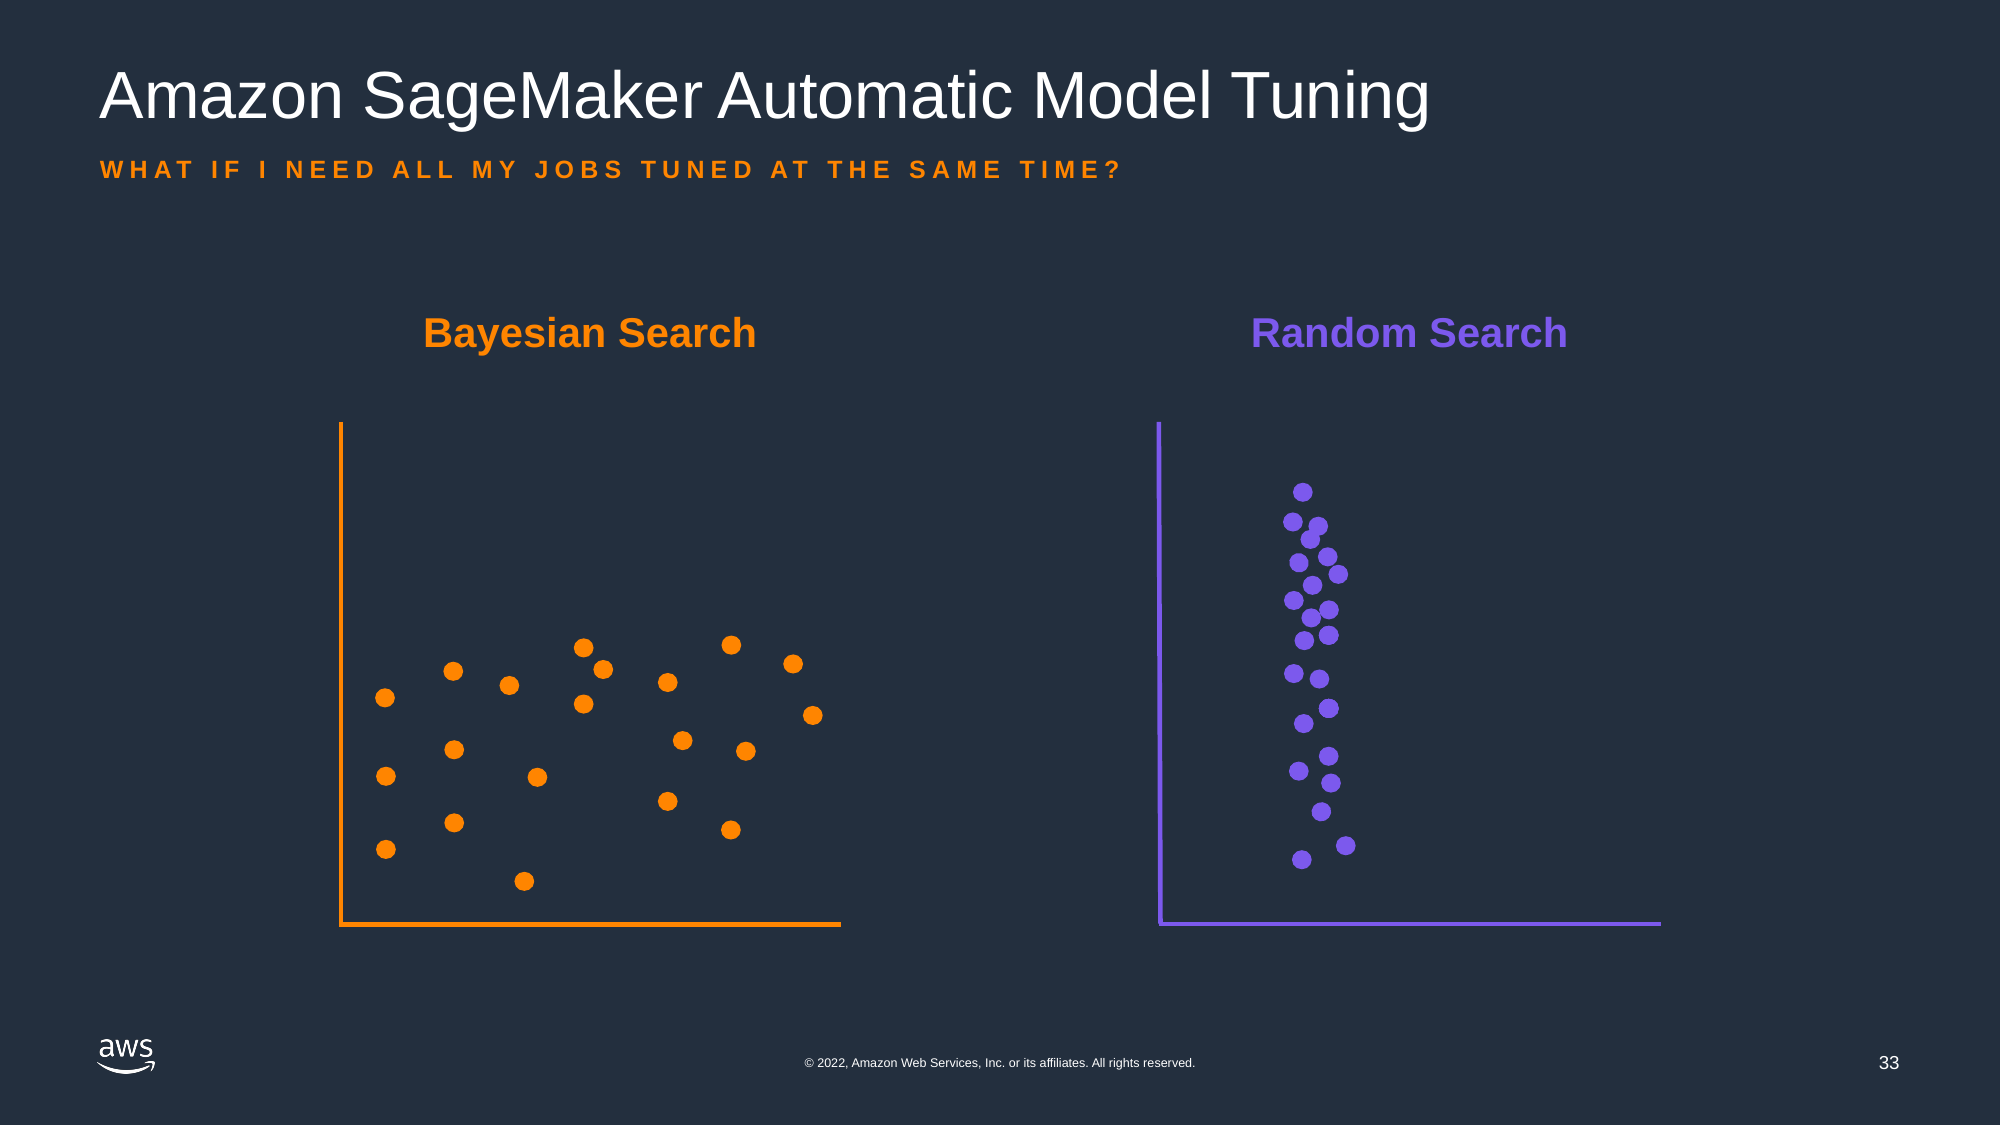

# Amazon SageMaker Automatic Model Tuning
What if I need all my jobs tuned at the same time?
Bayesian Search
Random Search

33